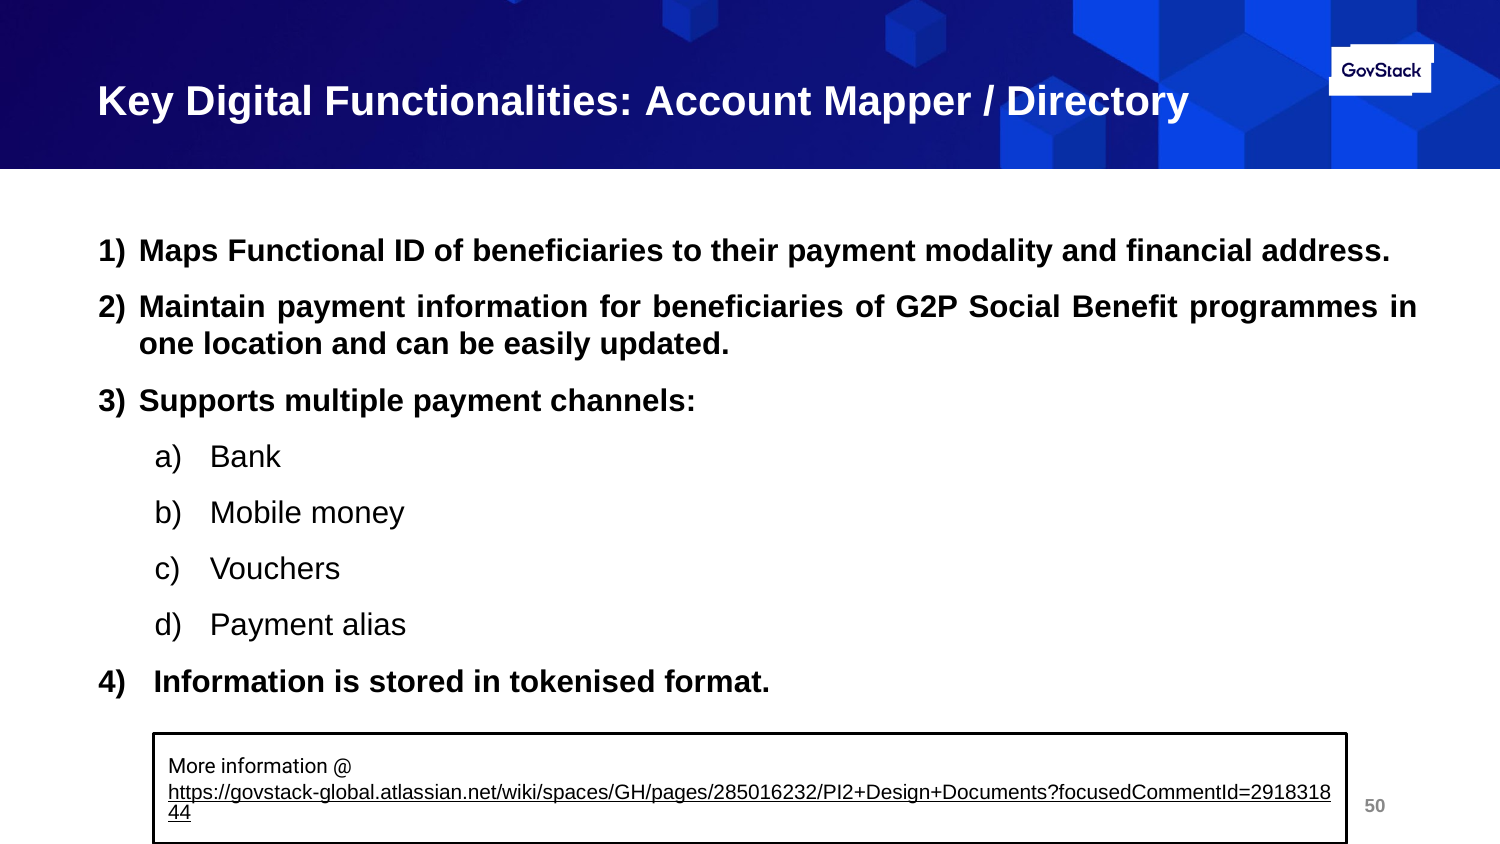

# Key Digital Functionalities: Account Mapper / Directory

Maps Functional ID of beneficiaries to their payment modality and financial address.
Maintain payment information for beneficiaries of G2P Social Benefit programmes in one location and can be easily updated.
Supports multiple payment channels:
Bank
Mobile money
Vouchers
Payment alias
Information is stored in tokenised format.
More information @ https://govstack-global.atlassian.net/wiki/spaces/GH/pages/285016232/PI2+Design+Documents?focusedCommentId=291831844
50